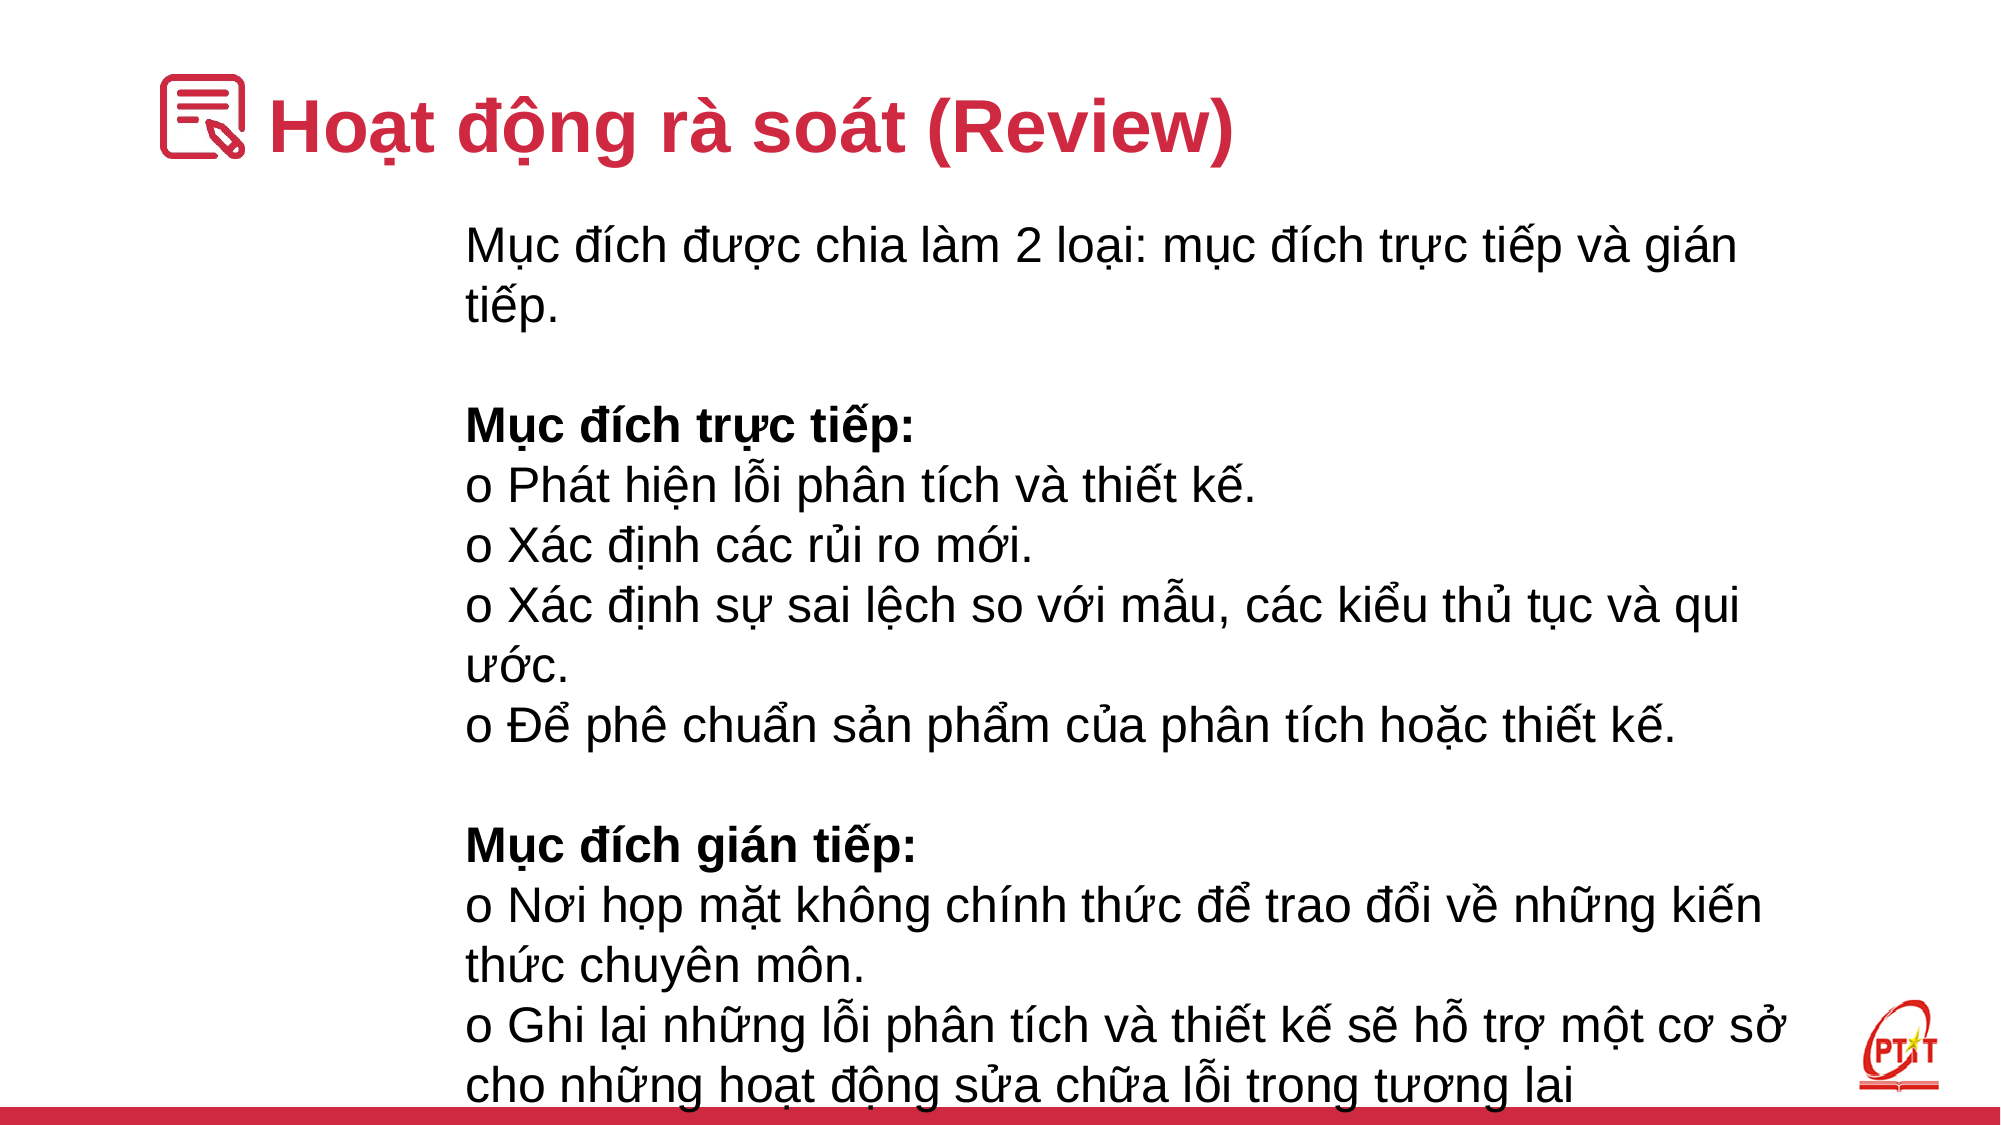

# Hoạt động rà soát (Review)
Mục đích được chia làm 2 loại: mục đích trực tiếp và gián tiếp.

Mục đích trực tiếp:
o Phát hiện lỗi phân tích và thiết kế.
o Xác định các rủi ro mới.
o Xác định sự sai lệch so với mẫu, các kiểu thủ tục và qui ước.
o Để phê chuẩn sản phẩm của phân tích hoặc thiết kế.

Mục đích gián tiếp:
o Nơi họp mặt không chính thức để trao đổi về những kiến thức chuyên môn.
o Ghi lại những lỗi phân tích và thiết kế sẽ hỗ trợ một cơ sở cho những hoạt động sửa chữa lỗi trong tương lai